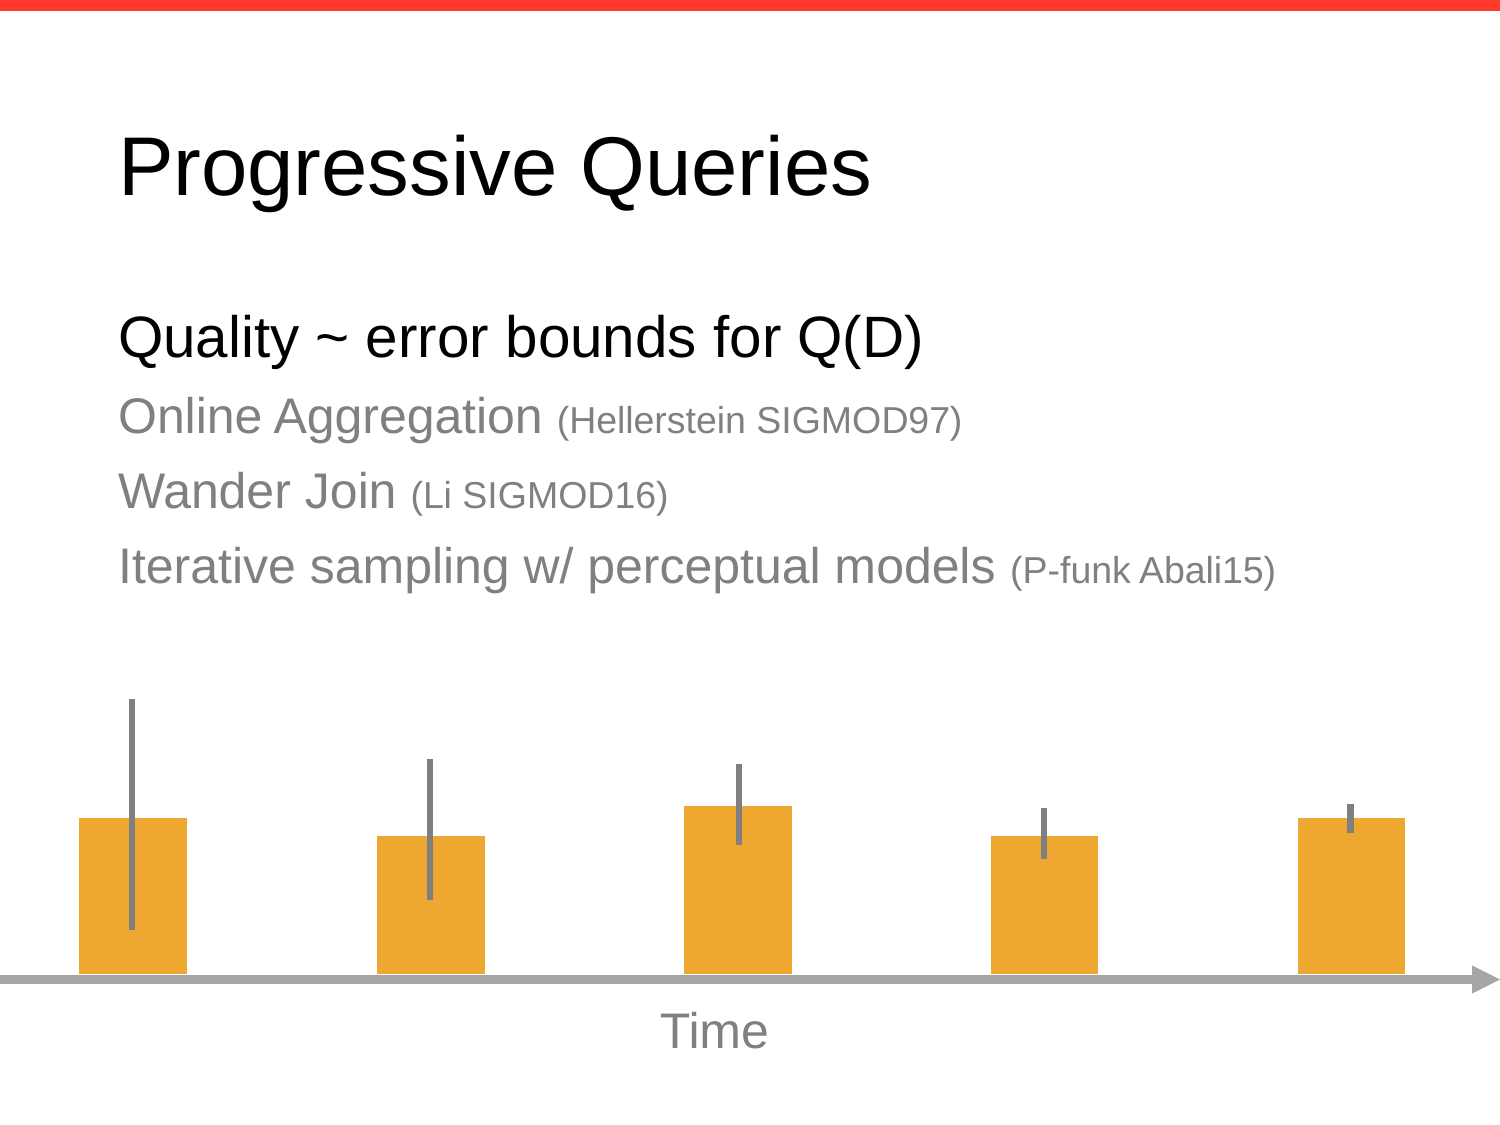

# Progressive Queries
Quality ~ error bounds for Q(D)
Online Aggregation (Hellerstein SIGMOD97)
Wander Join (Li SIGMOD16)
Iterative sampling w/ perceptual models (P-funk Abali15)

Time